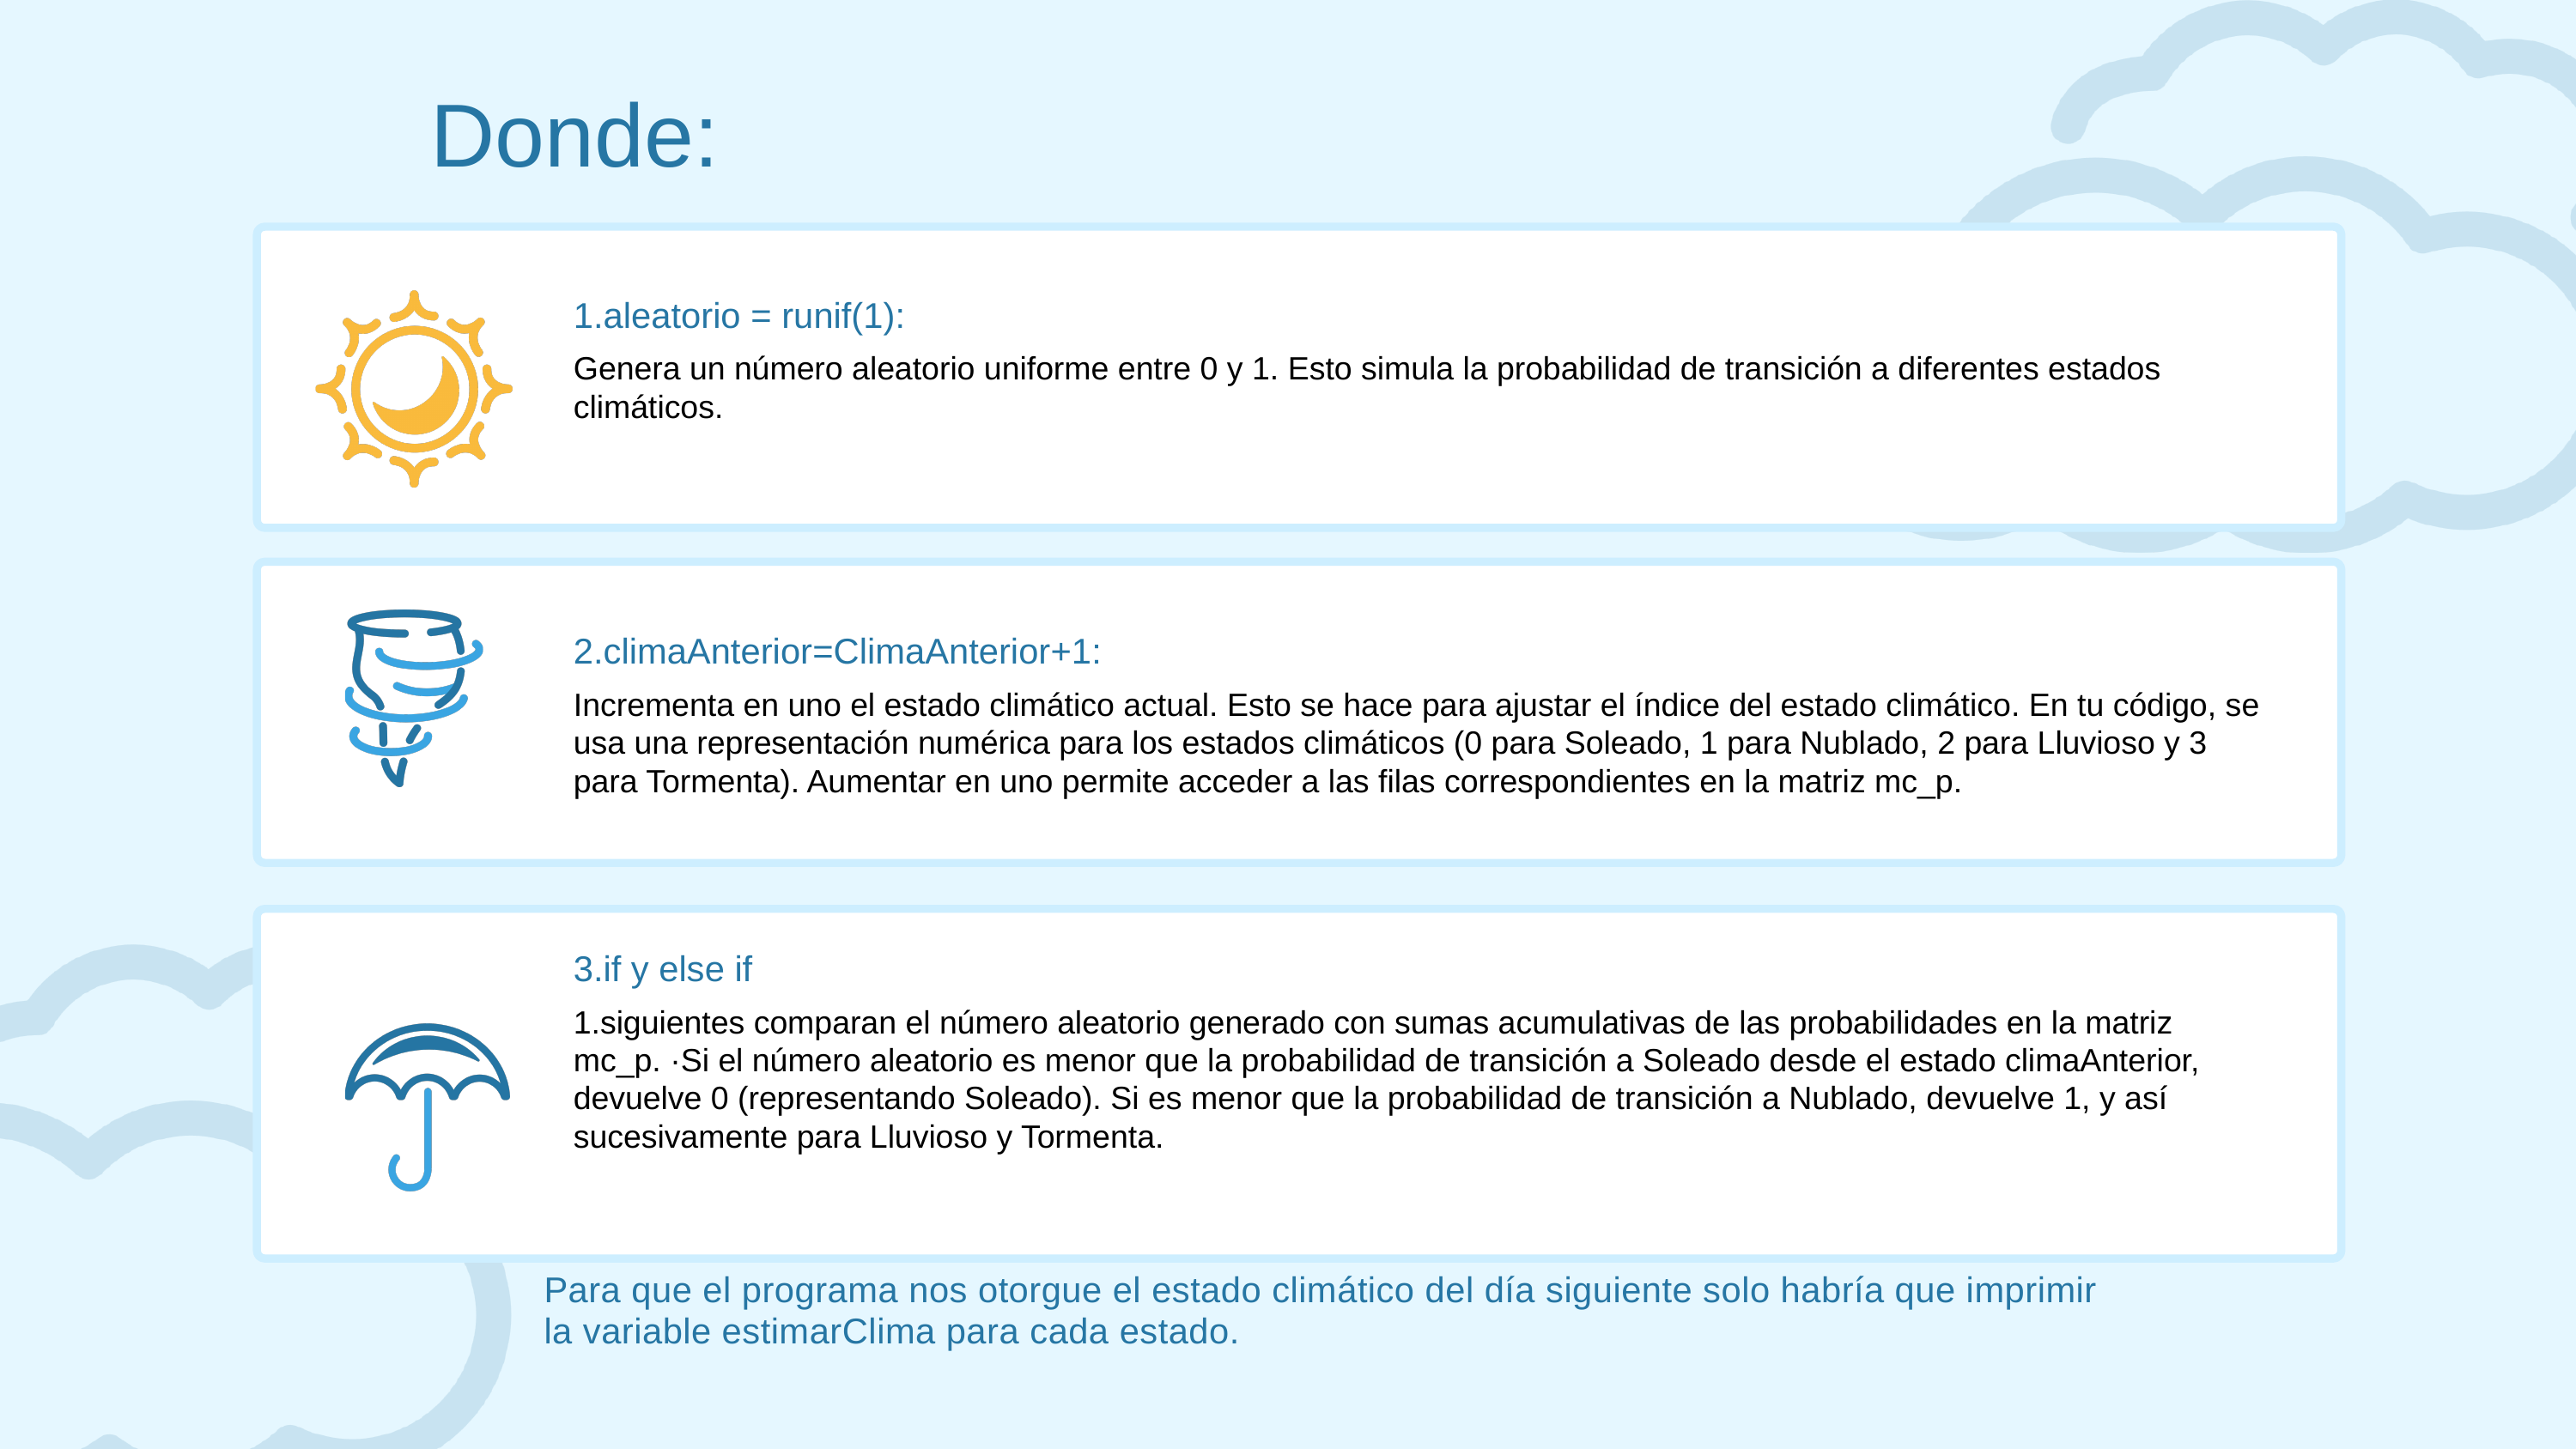

Donde:

1.aleatorio = runif(1):
Genera un número aleatorio uniforme entre 0 y 1. Esto simula la probabilidad de transición a diferentes estados climáticos.

2.climaAnterior=ClimaAnterior+1:
Incrementa en uno el estado climático actual. Esto se hace para ajustar el índice del estado climático. En tu código, se usa una representación numérica para los estados climáticos (0 para Soleado, 1 para Nublado, 2 para Lluvioso y 3 para Tormenta). Aumentar en uno permite acceder a las filas correspondientes en la matriz mc_p.

3.if y else if
1.siguientes comparan el número aleatorio generado con sumas acumulativas de las probabilidades en la matriz mc_p. ·Si el número aleatorio es menor que la probabilidad de transición a Soleado desde el estado climaAnterior, devuelve 0 (representando Soleado). Si es menor que la probabilidad de transición a Nublado, devuelve 1, y así sucesivamente para Lluvioso y Tormenta.

Para que el programa nos otorgue el estado climático del día siguiente solo habría que imprimir la variable estimarClima para cada estado.